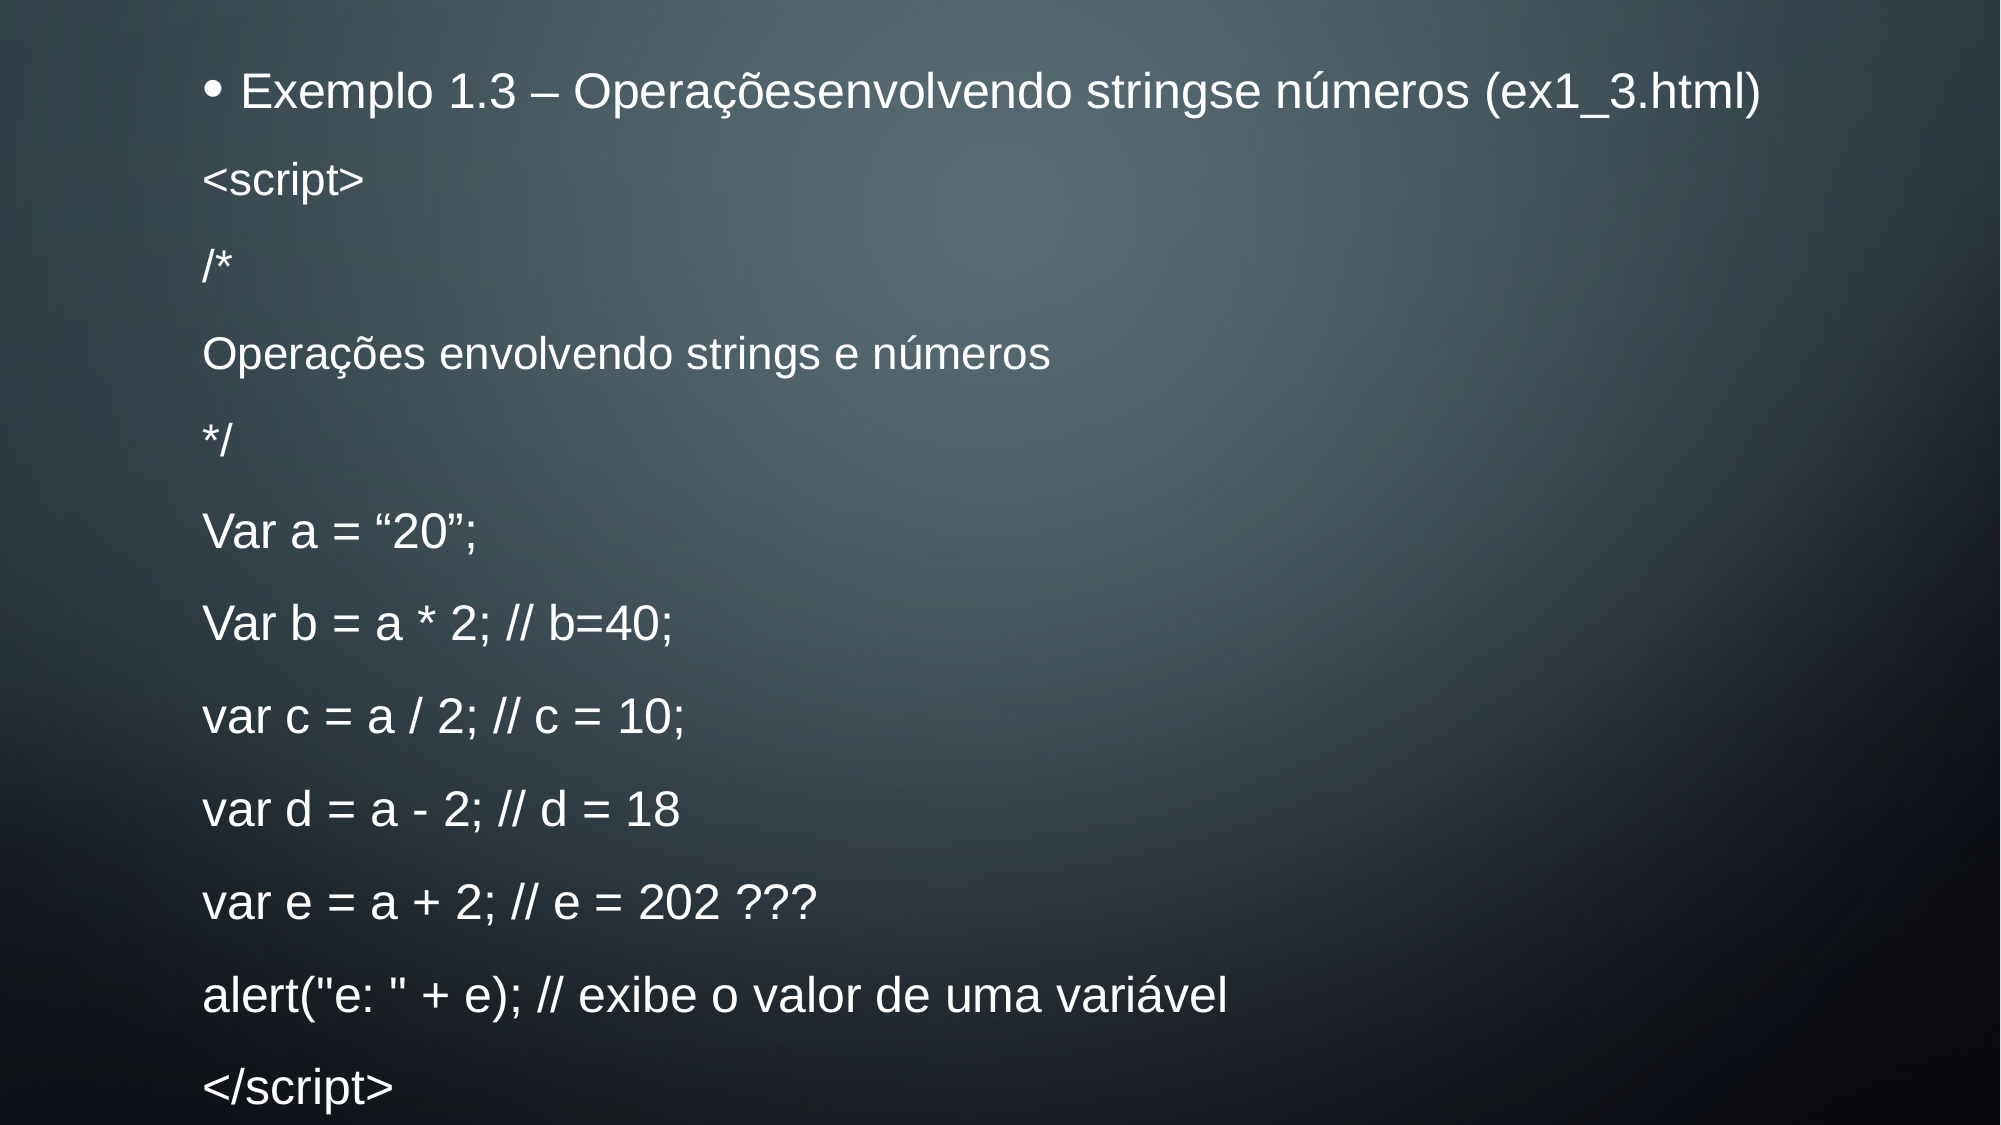

Exemplo 1.3 – Operaçõesenvolvendo stringse números (ex1_3.html)
<script>
/*
Operações envolvendo strings e números
*/
Var a = “20”;
Var b = a * 2; // b=40;
var c = a / 2; // c = 10;
var d = a - 2; // d = 18
var e = a + 2; // e = 202 ???
alert("e: " + e); // exibe o valor de uma variável
</script>